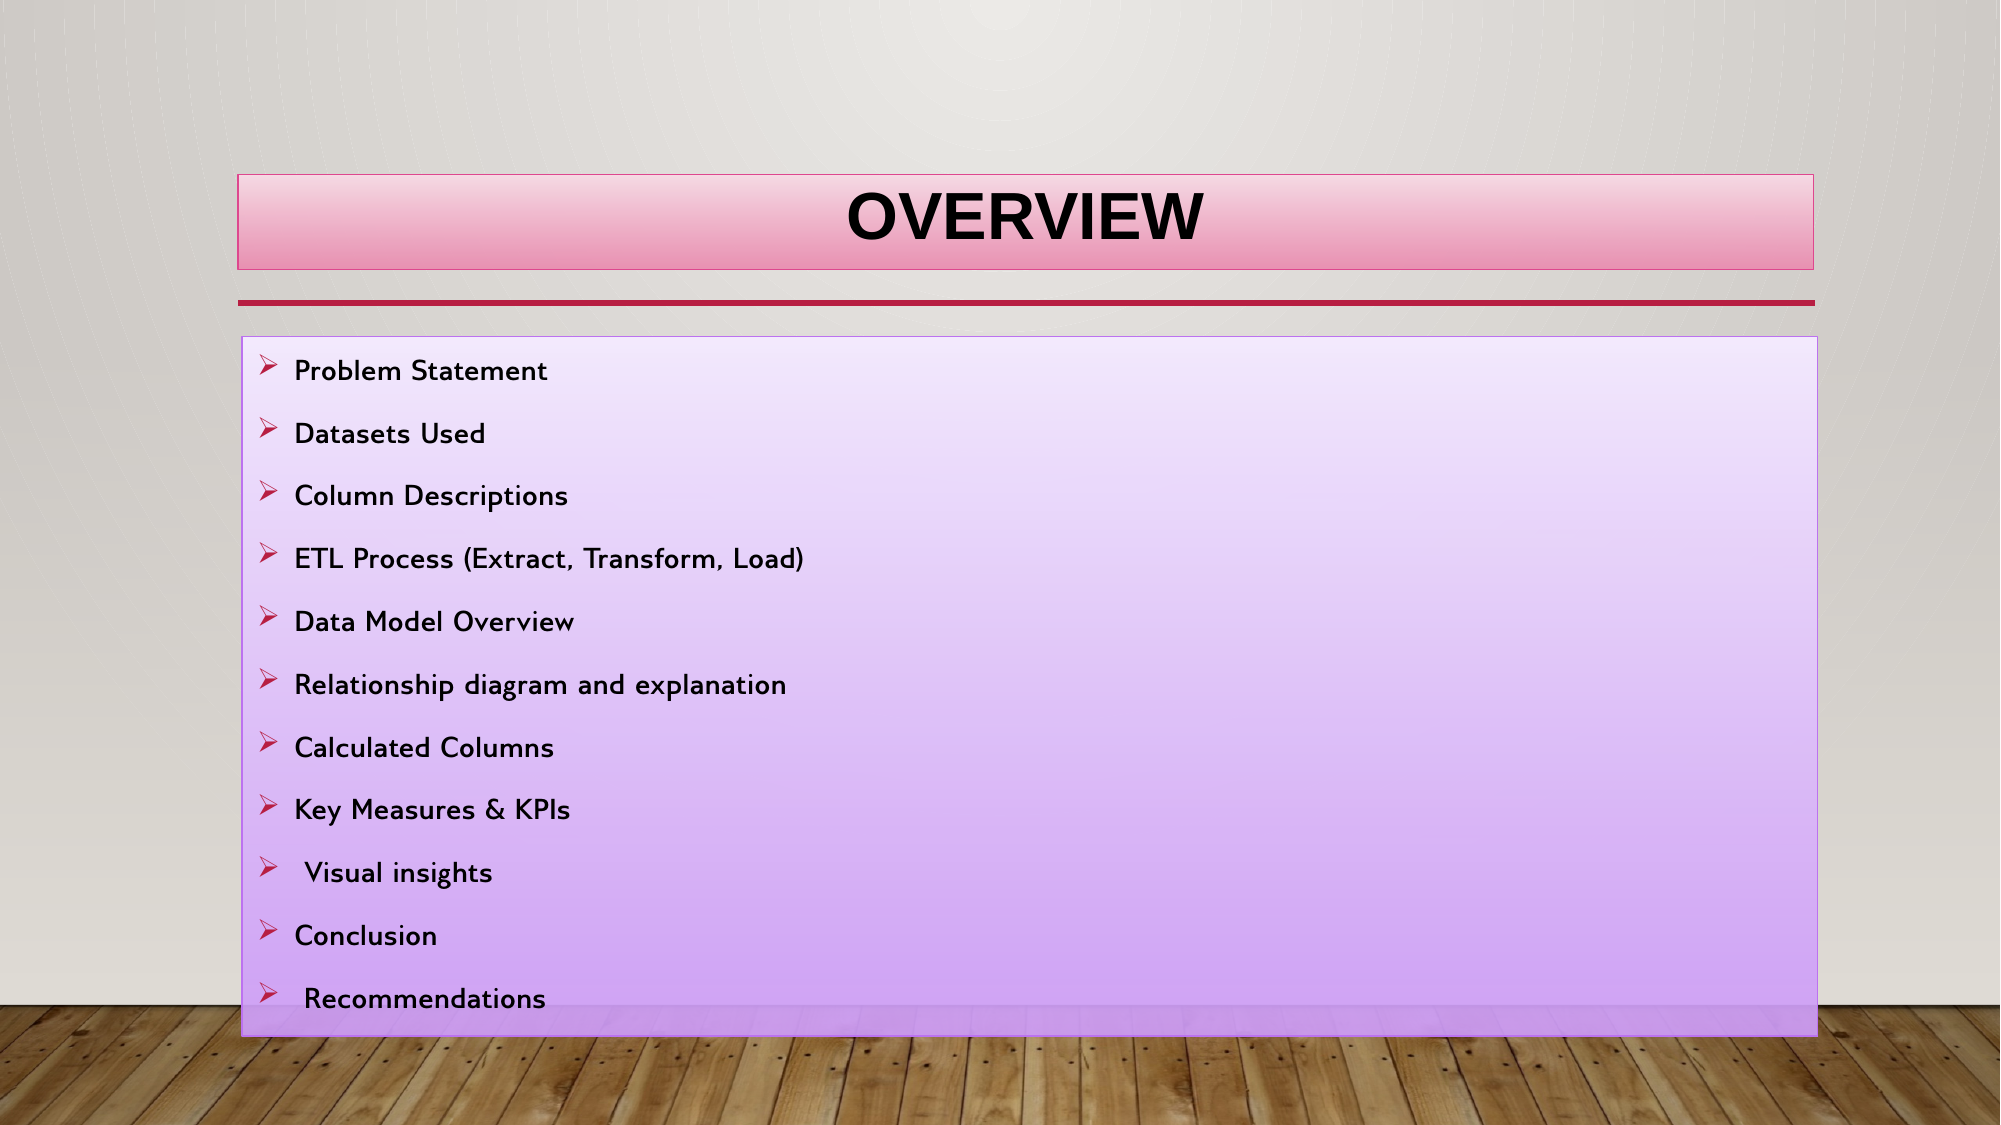

# overview
Problem Statement
Datasets Used
Column Descriptions
ETL Process (Extract, Transform, Load)
Data Model Overview
Relationship diagram and explanation
Calculated Columns
Key Measures & KPIs
 Visual insights
Conclusion
 Recommendations